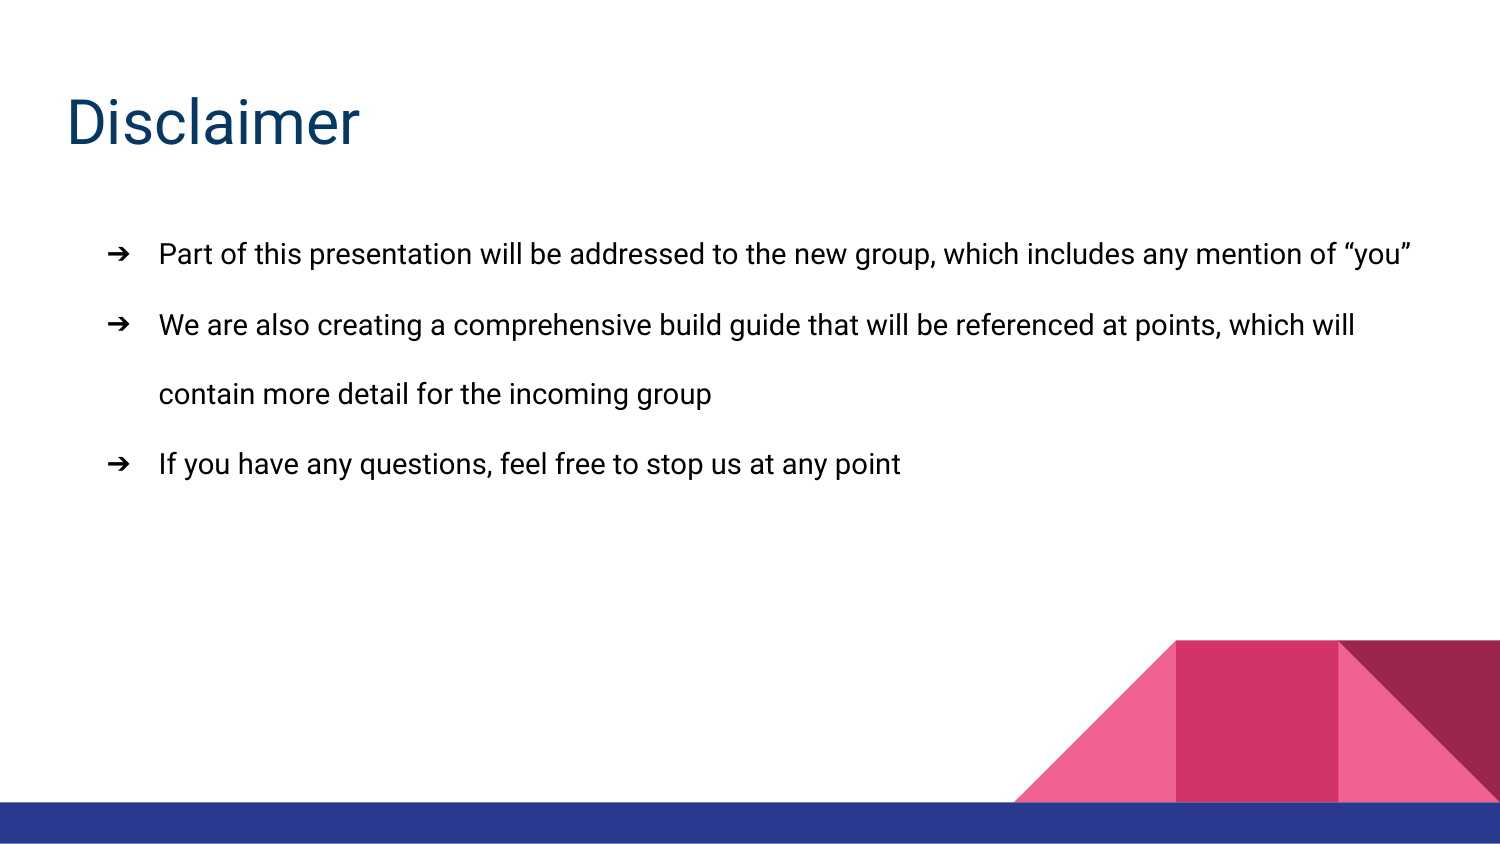

# Disclaimer
Part of this presentation will be addressed to the new group, which includes any mention of “you”
We are also creating a comprehensive build guide that will be referenced at points, which will contain more detail for the incoming group
If you have any questions, feel free to stop us at any point